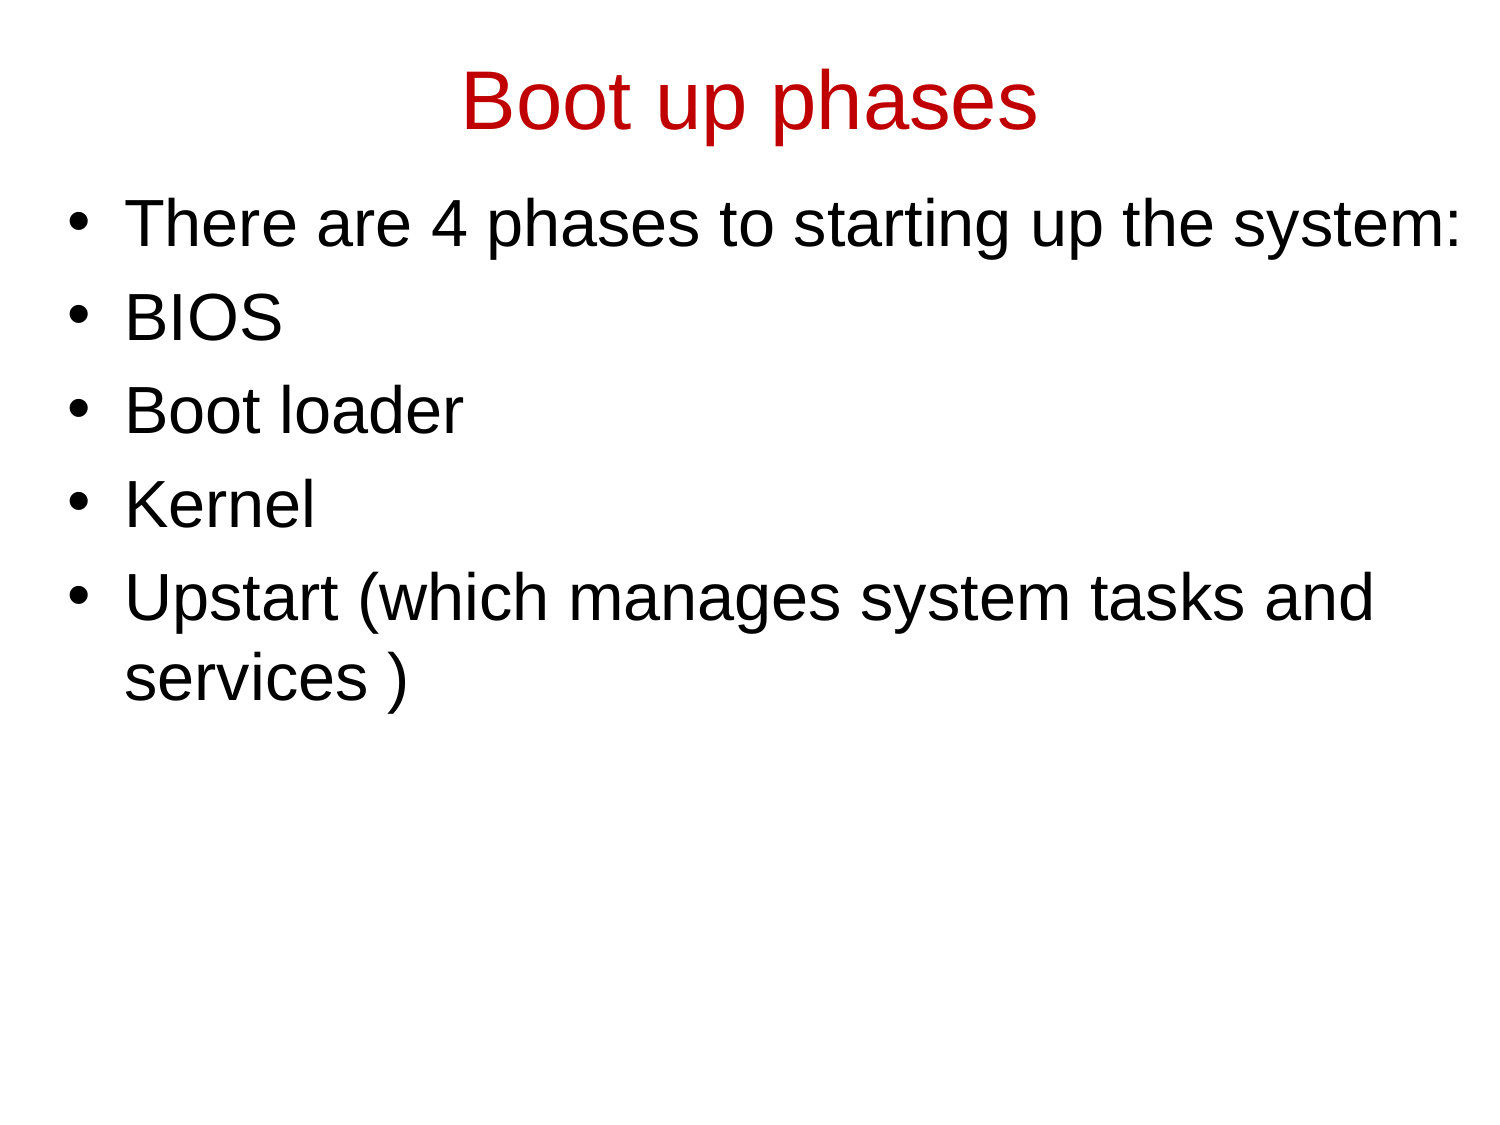

Boot up phases
There are 4 phases to starting up the system:
BIOS
Boot loader
Kernel
Upstart (which manages system tasks and services )